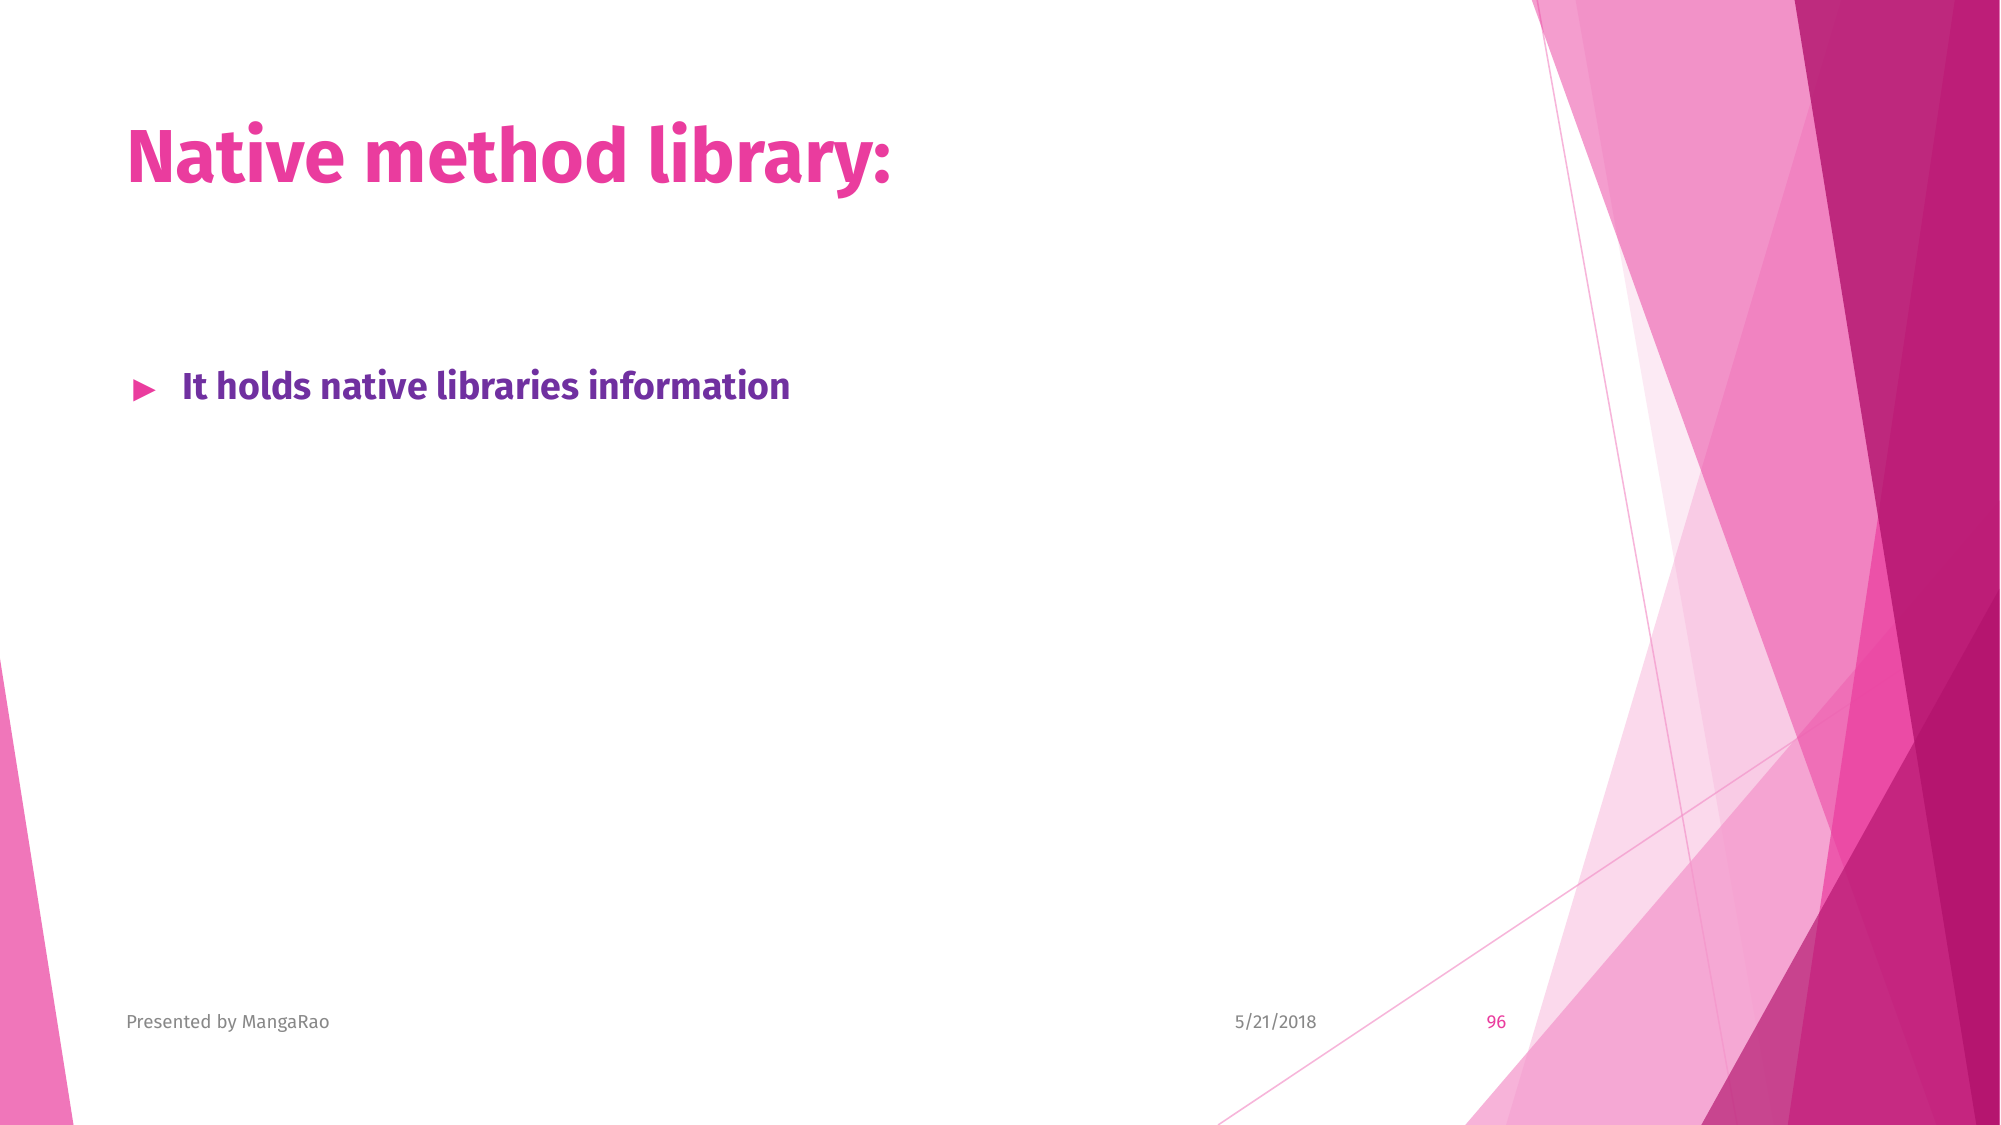

# Native method library:
It holds native libraries information

Presented by MangaRao
5/21/2018
96